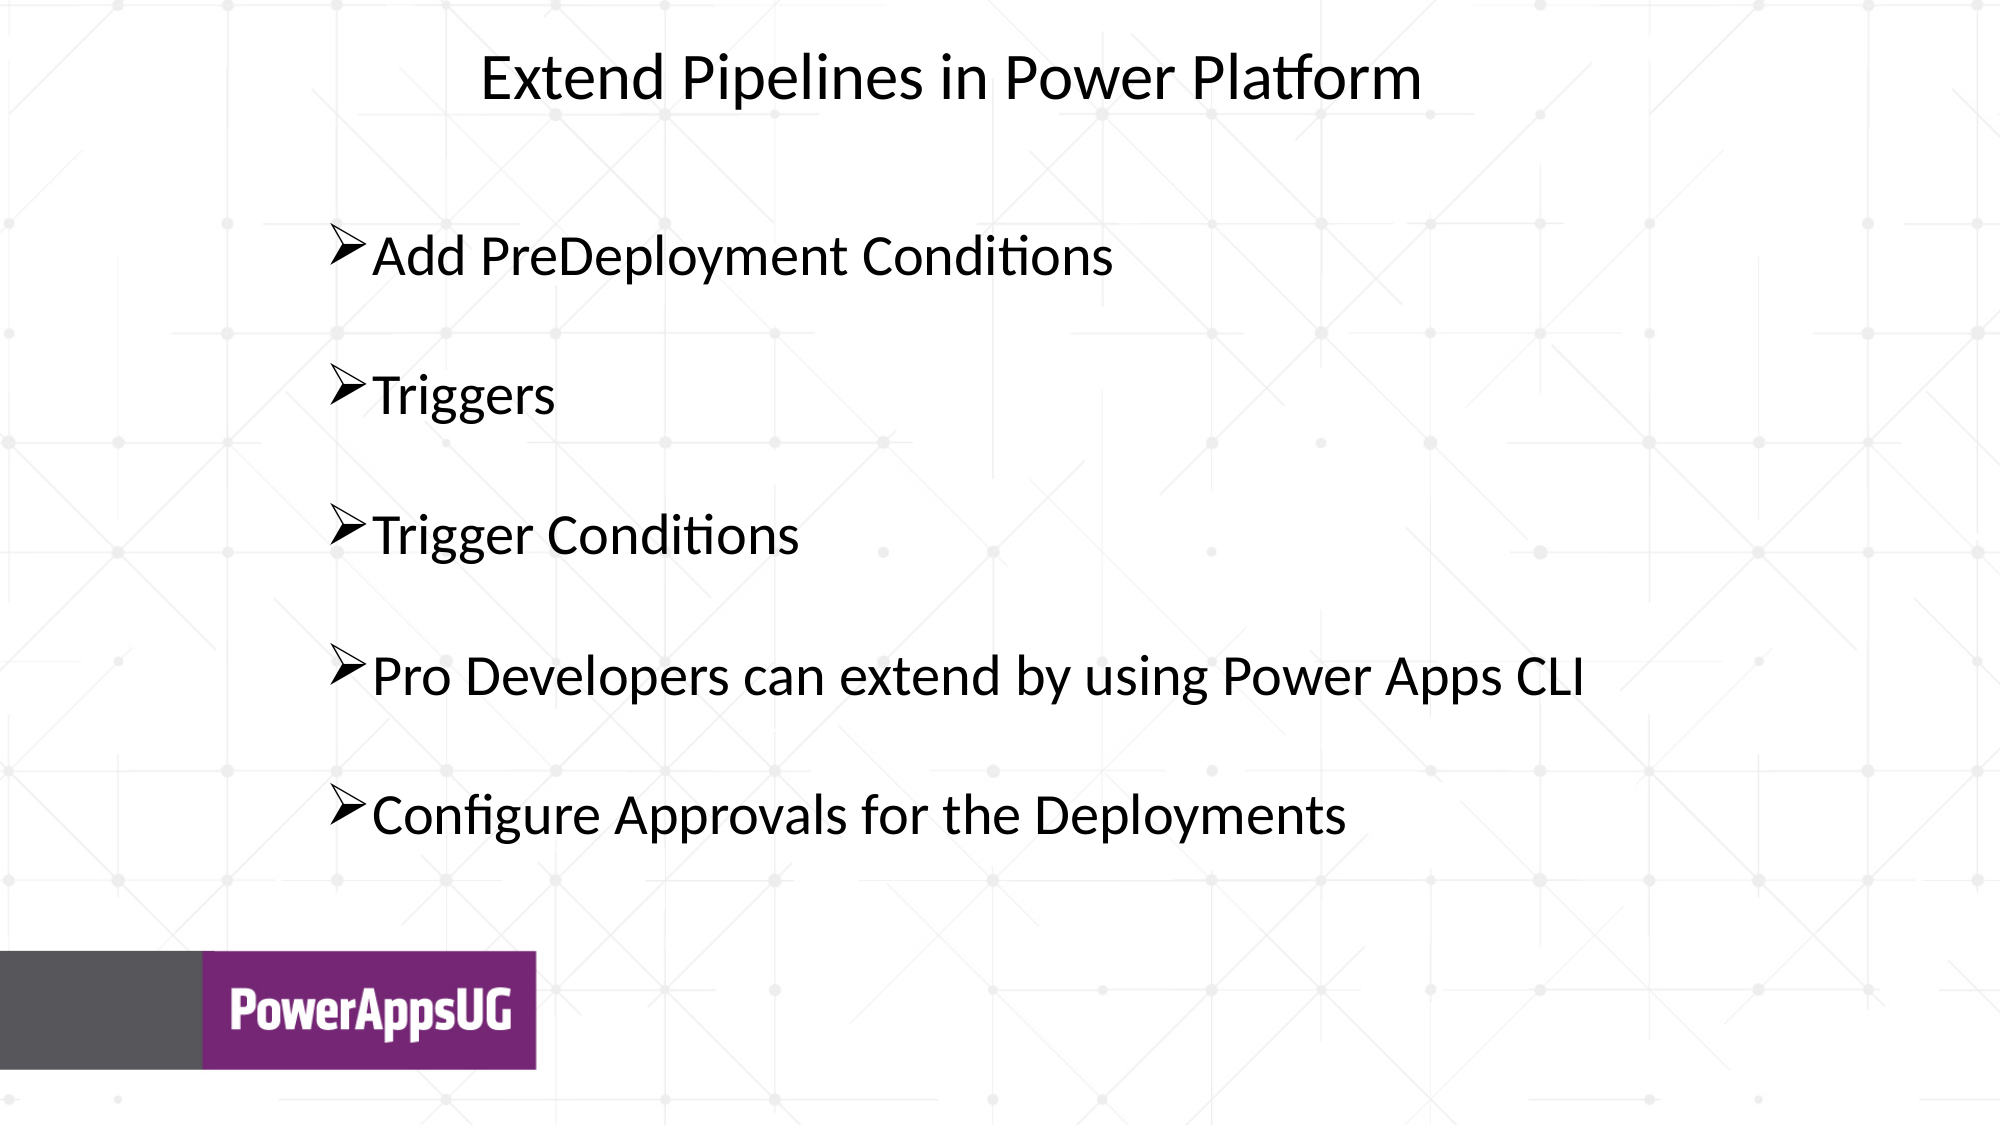

Extend Pipelines in Power Platform
Add PreDeployment Conditions

Triggers

Trigger Conditions

Pro Developers can extend by using Power Apps CLI

Configure Approvals for the Deployments